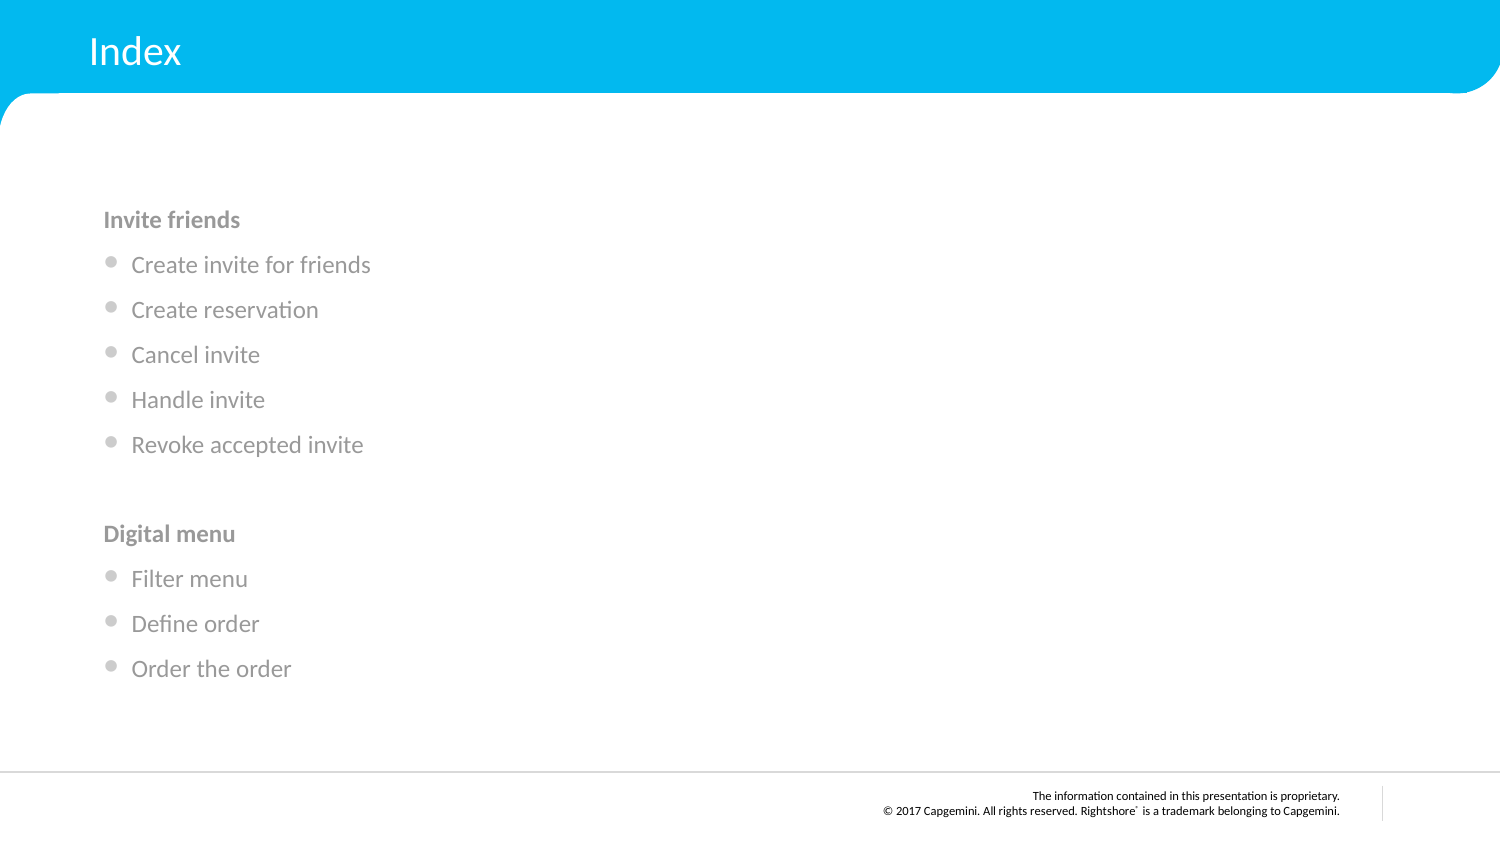

# Index
Invite friends
Create invite for friends
Create reservation
Cancel invite
Handle invite
Revoke accepted invite

Digital menu
Filter menu
Define order
Order the order